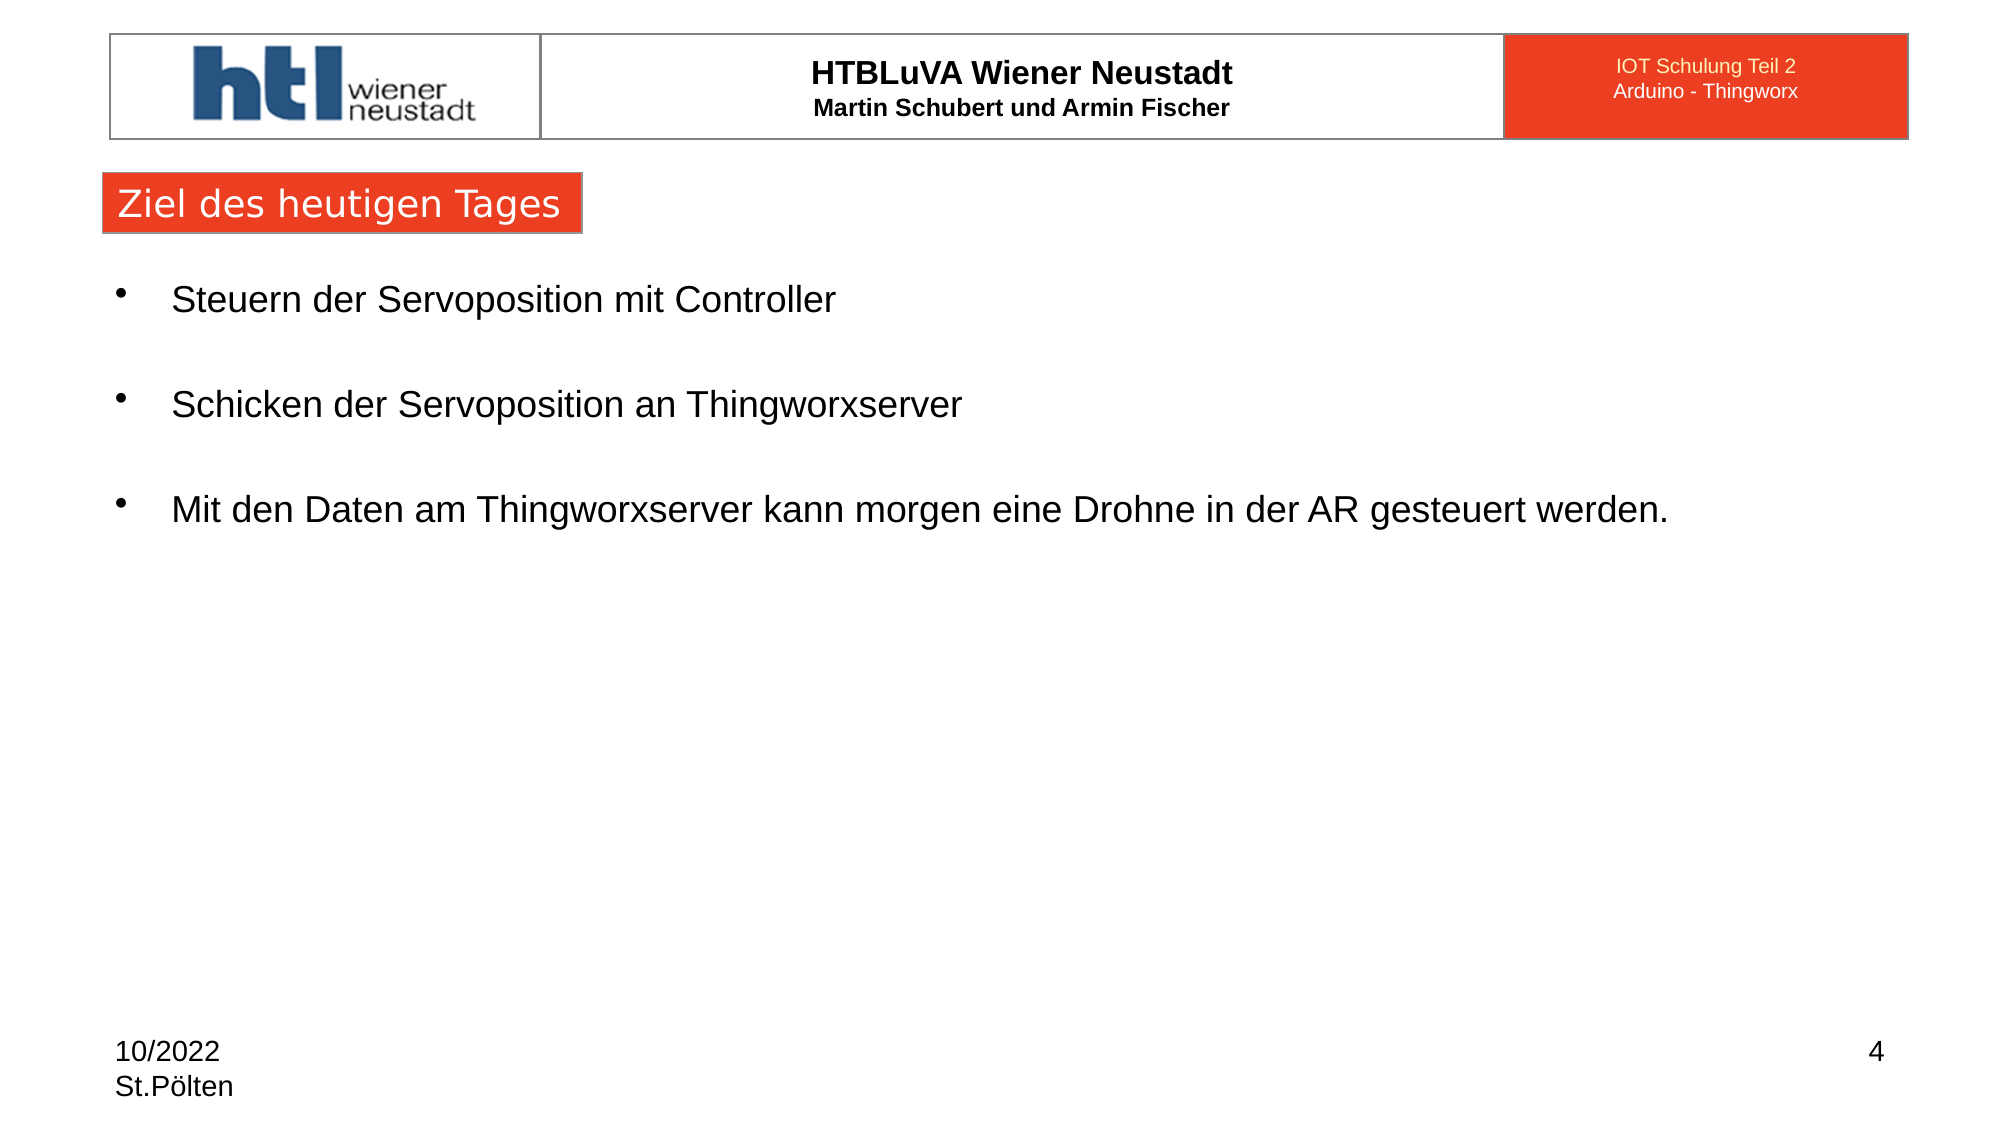

#
Ziel des heutigen Tages
Steuern der Servoposition mit Controller

Schicken der Servoposition an Thingworxserver

Mit den Daten am Thingworxserver kann morgen eine Drohne in der AR gesteuert werden.
10/2022
St.Pölten
4